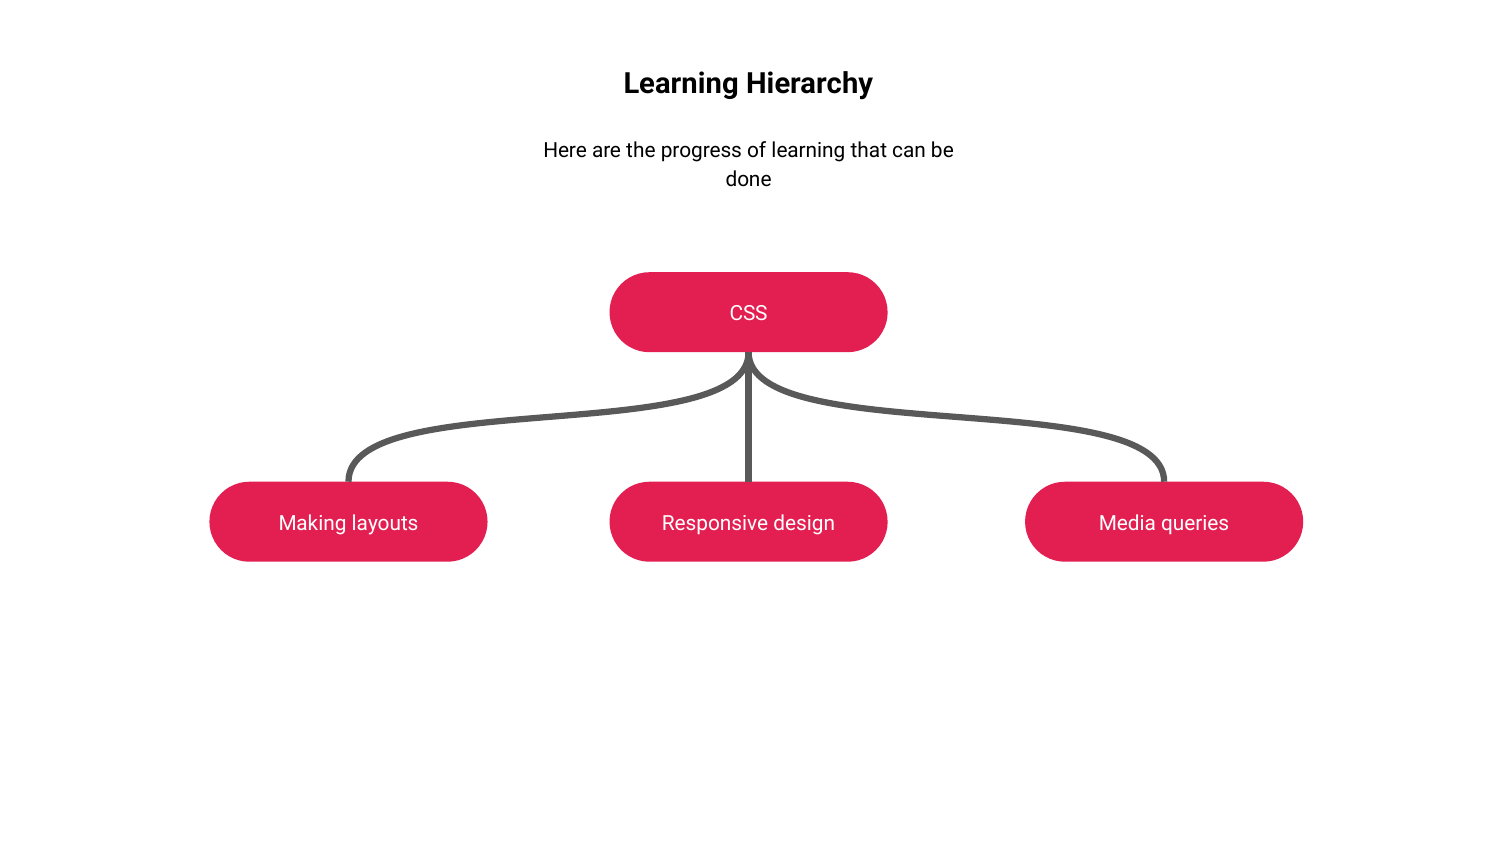

Learning Hierarchy
Here are the progress of learning that can be done
CSS
Making layouts
Responsive design
Media queries